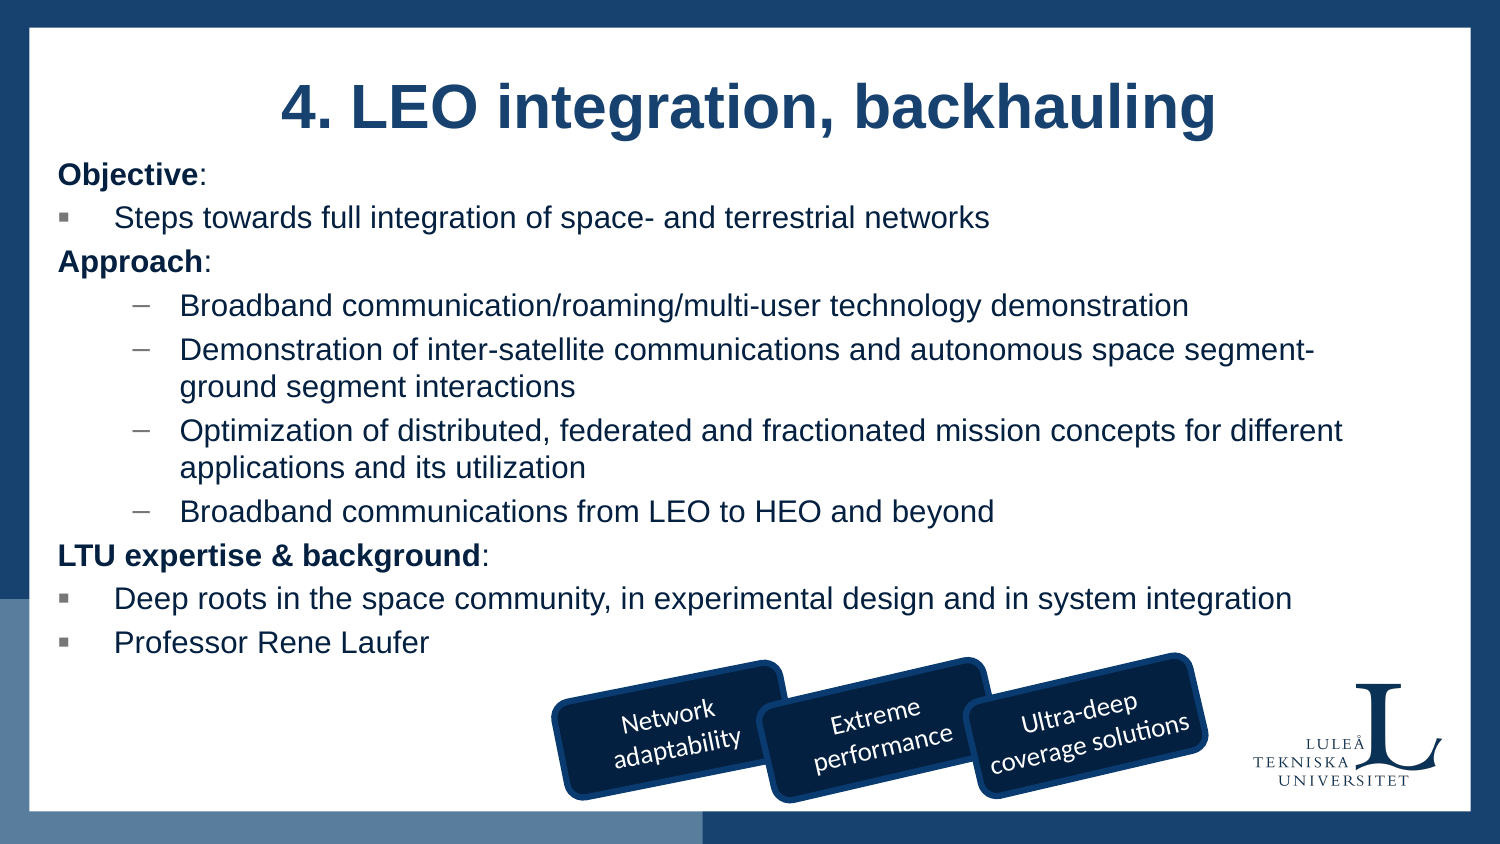

# 4. LEO integration, backhauling
Objective:
Steps towards full integration of space- and terrestrial networks
Approach:
Broadband communication/roaming/multi-user technology demonstration
Demonstration of inter-satellite communications and autonomous space segment-ground segment interactions
Optimization of distributed, federated and fractionated mission concepts for different applications and its utilization
Broadband communications from LEO to HEO and beyond
LTU expertise & background:
Deep roots in the space community, in experimental design and in system integration
Professor Rene Laufer

Ultra-deep
coverage solutions

Extreme
performance

Network
adaptability
45